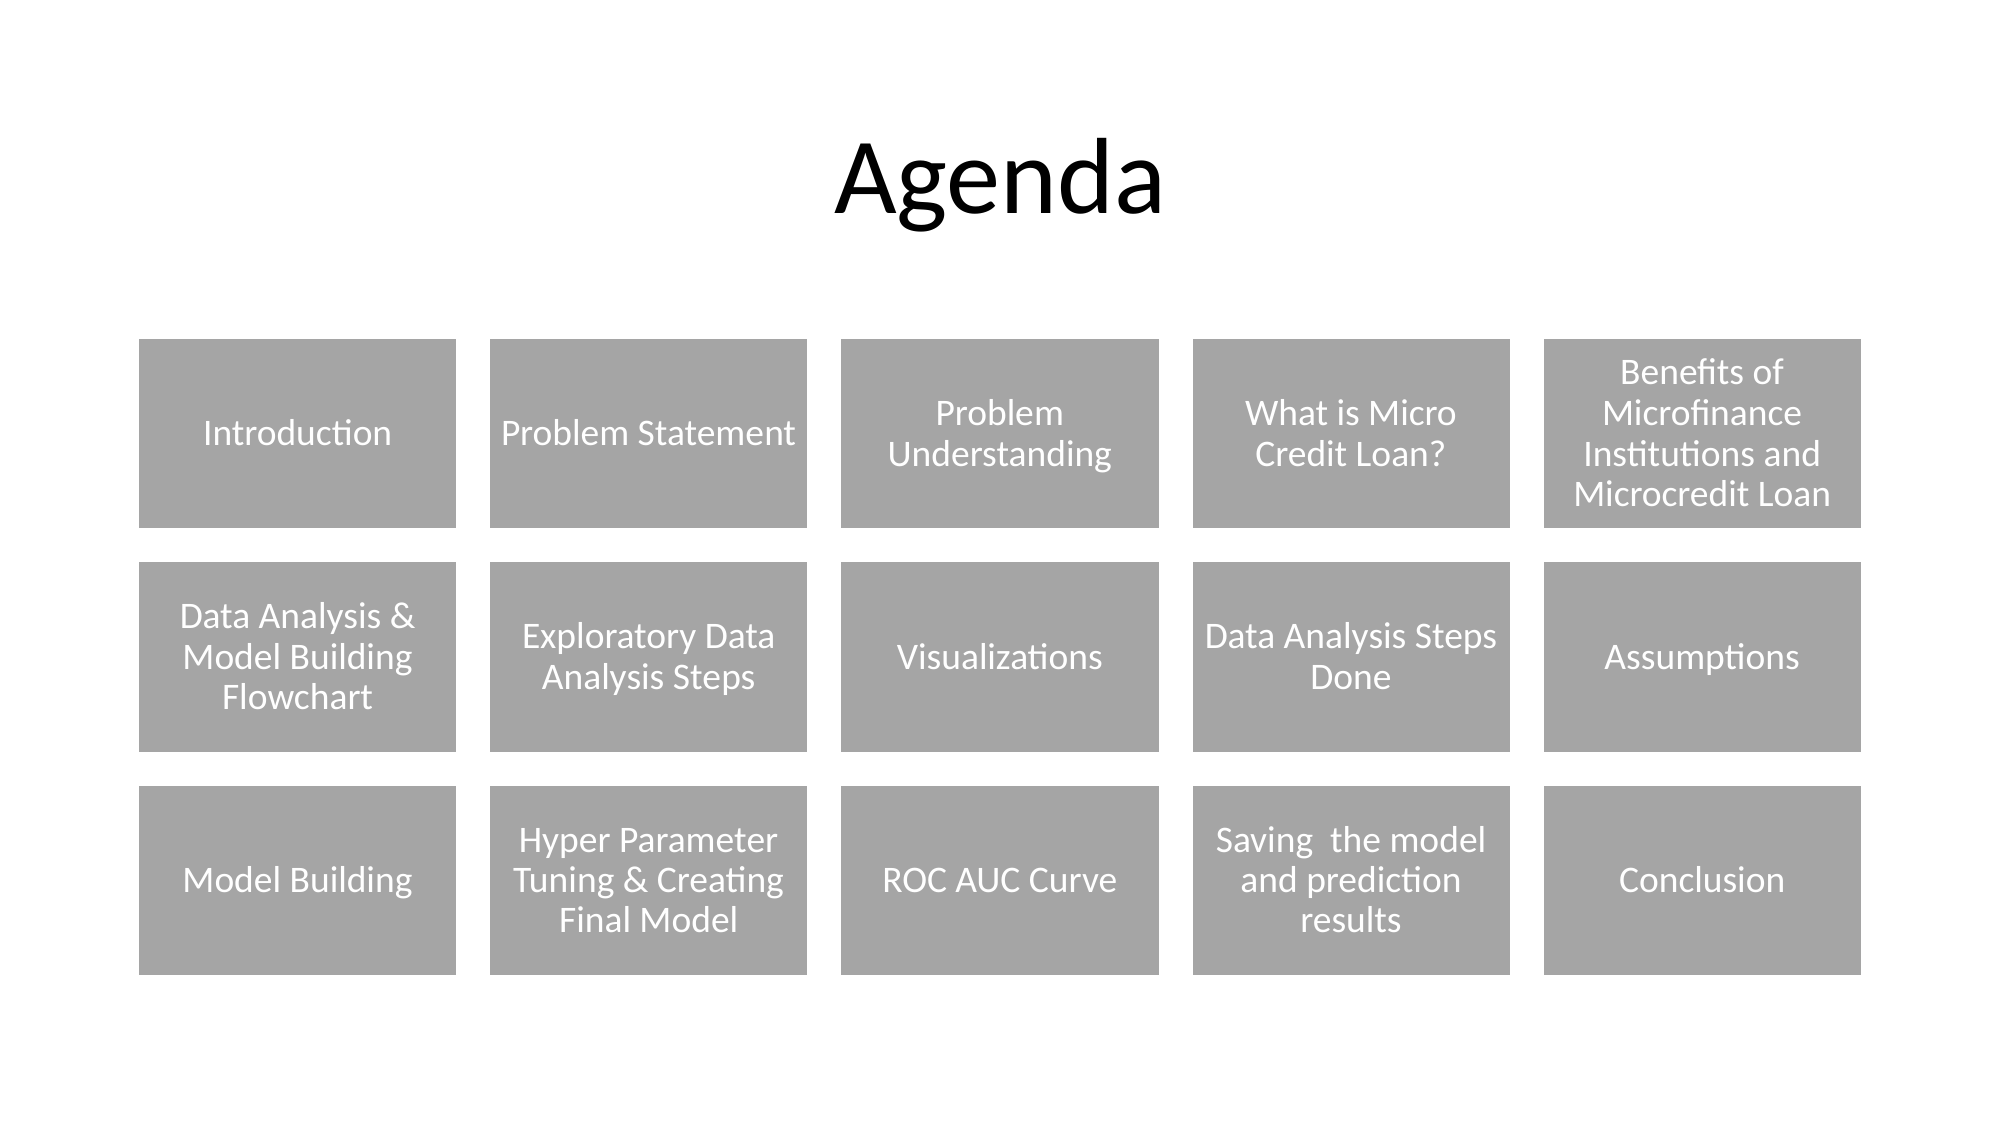

# Agenda
Introduction
Problem Statement
Problem Understanding
What is Micro Credit Loan?
Benefits of Microfinance Institutions and Microcredit Loan
Data Analysis & Model Building Flowchart
Exploratory Data Analysis Steps
Visualizations
Data Analysis Steps Done
Assumptions
Model Building
Hyper Parameter Tuning & Creating Final Model
ROC AUC Curve
Saving  the model and prediction results
Conclusion